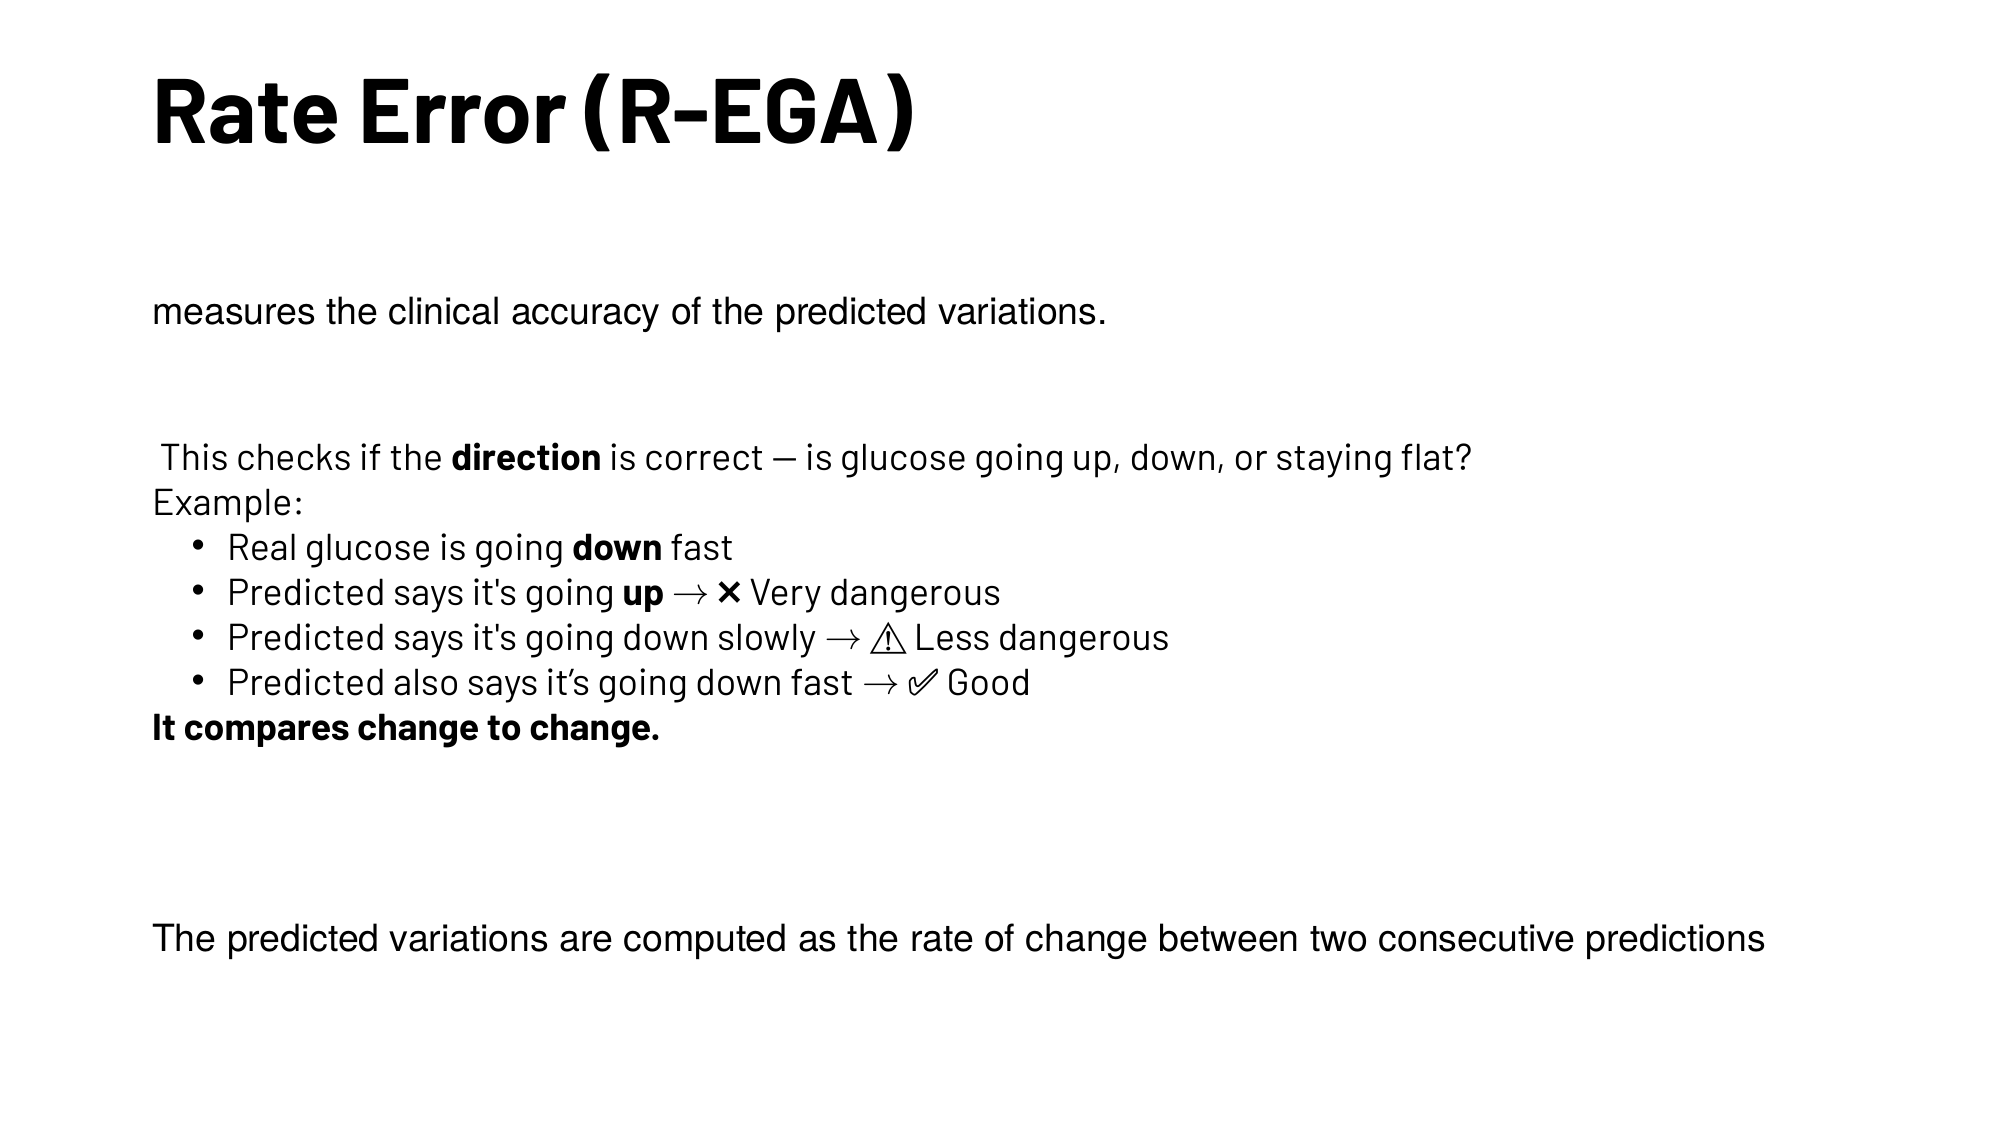

# Rate Error (R-EGA)
measures the clinical accuracy of the predicted variations.
 This checks if the direction is correct — is glucose going up, down, or staying flat?
Example:
Real glucose is going down fast
Predicted says it's going up → ❌ Very dangerous
Predicted says it's going down slowly → ⚠️ Less dangerous
Predicted also says it’s going down fast → ✅ Good
It compares change to change.
The predicted variations are computed as the rate of change between two consecutive predictions